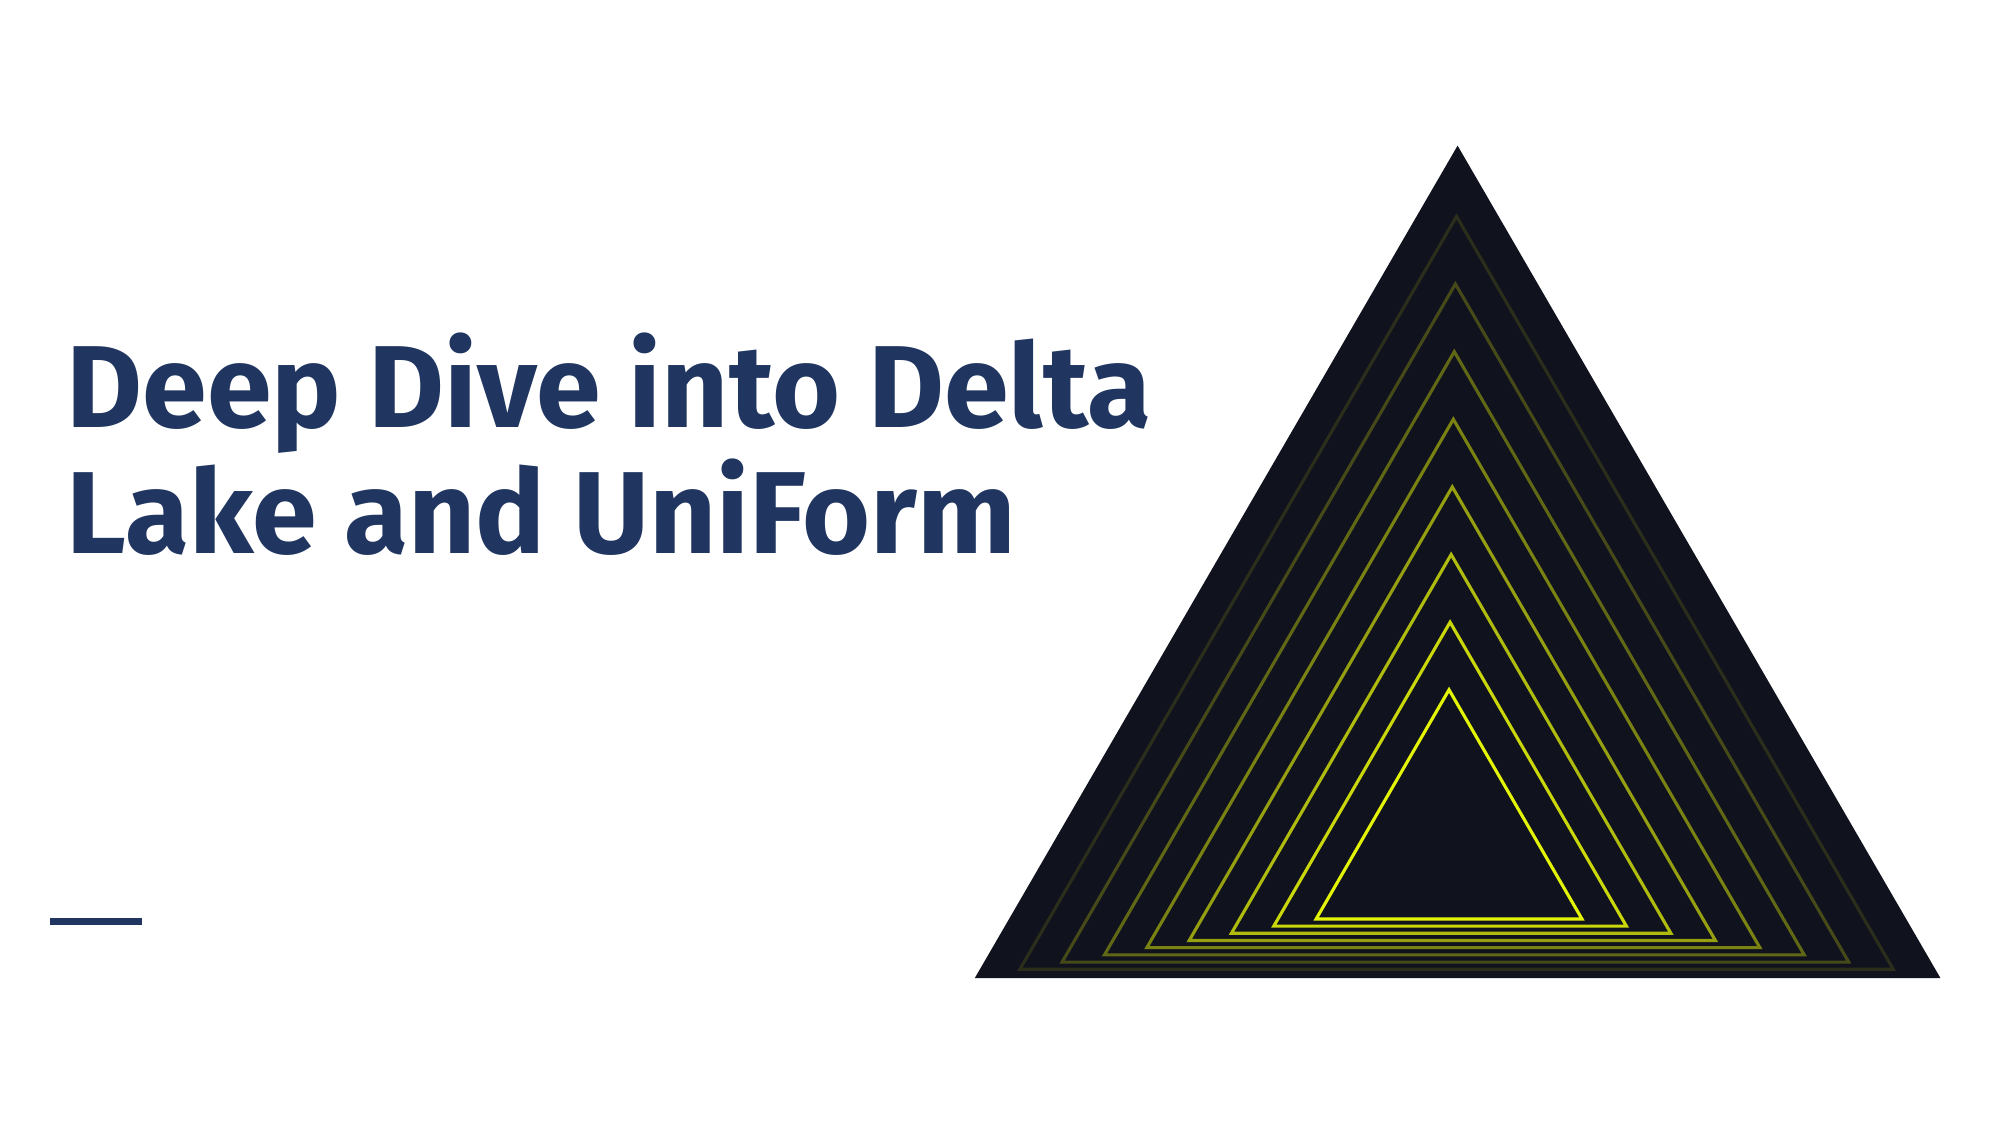

# Deep Dive into Delta Lake and UniForm

Author Name
Date
2